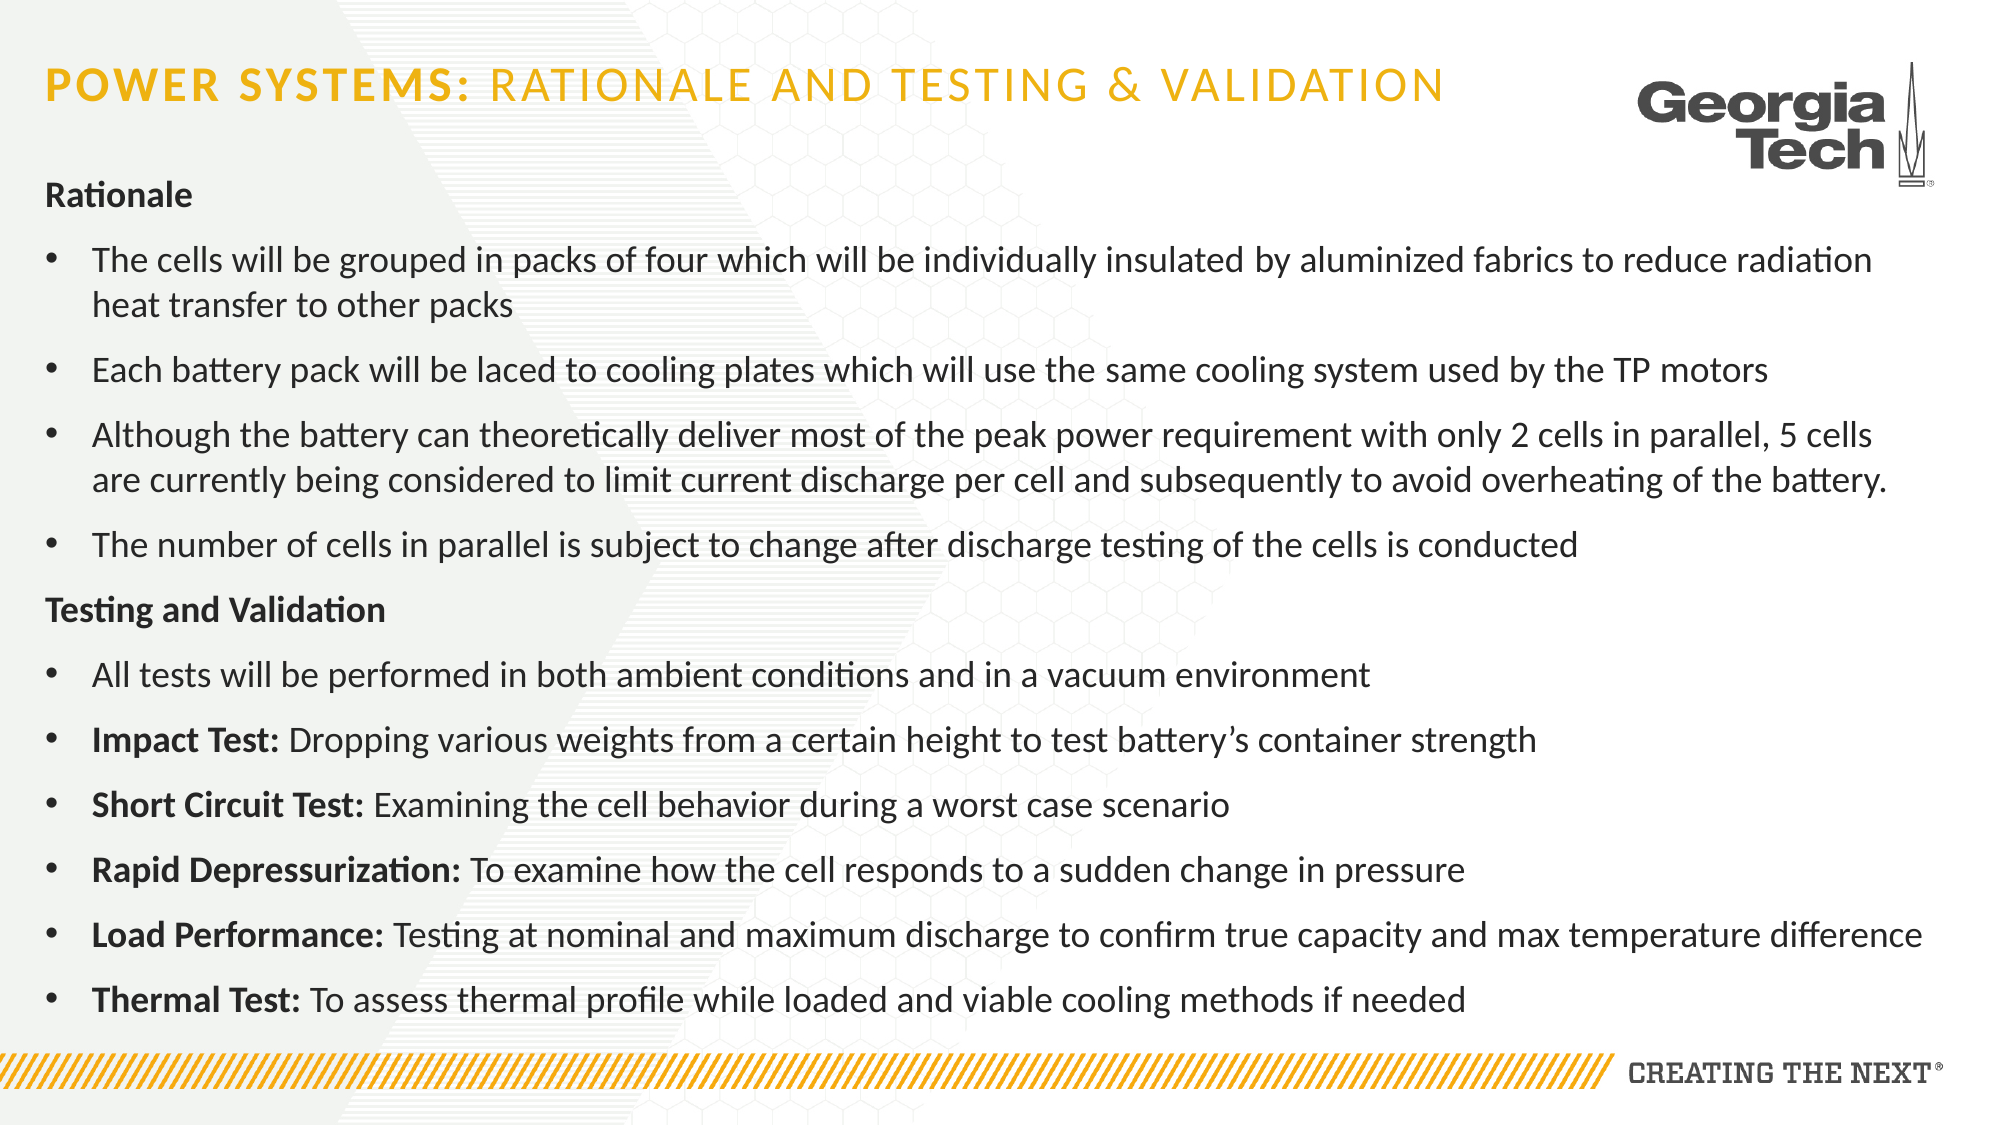

# Power Systems: Rationale and testing & validation
Rationale
The cells will be grouped in packs of four which will be individually insulated by aluminized fabrics to reduce radiation heat transfer to other packs
Each battery pack will be laced to cooling plates which will use the same cooling system used by the TP motors
Although the battery can theoretically deliver most of the peak power requirement with only 2 cells in parallel, 5 cells are currently being considered to limit current discharge per cell and subsequently to avoid overheating of the battery.
The number of cells in parallel is subject to change after discharge testing of the cells is conducted
Testing and Validation
All tests will be performed in both ambient conditions and in a vacuum environment
Impact Test: Dropping various weights from a certain height to test battery’s container strength
Short Circuit Test: Examining the cell behavior during a worst case scenario
Rapid Depressurization: To examine how the cell responds to a sudden change in pressure
Load Performance: Testing at nominal and maximum discharge to confirm true capacity and max temperature difference
Thermal Test: To assess thermal profile while loaded and viable cooling methods if needed